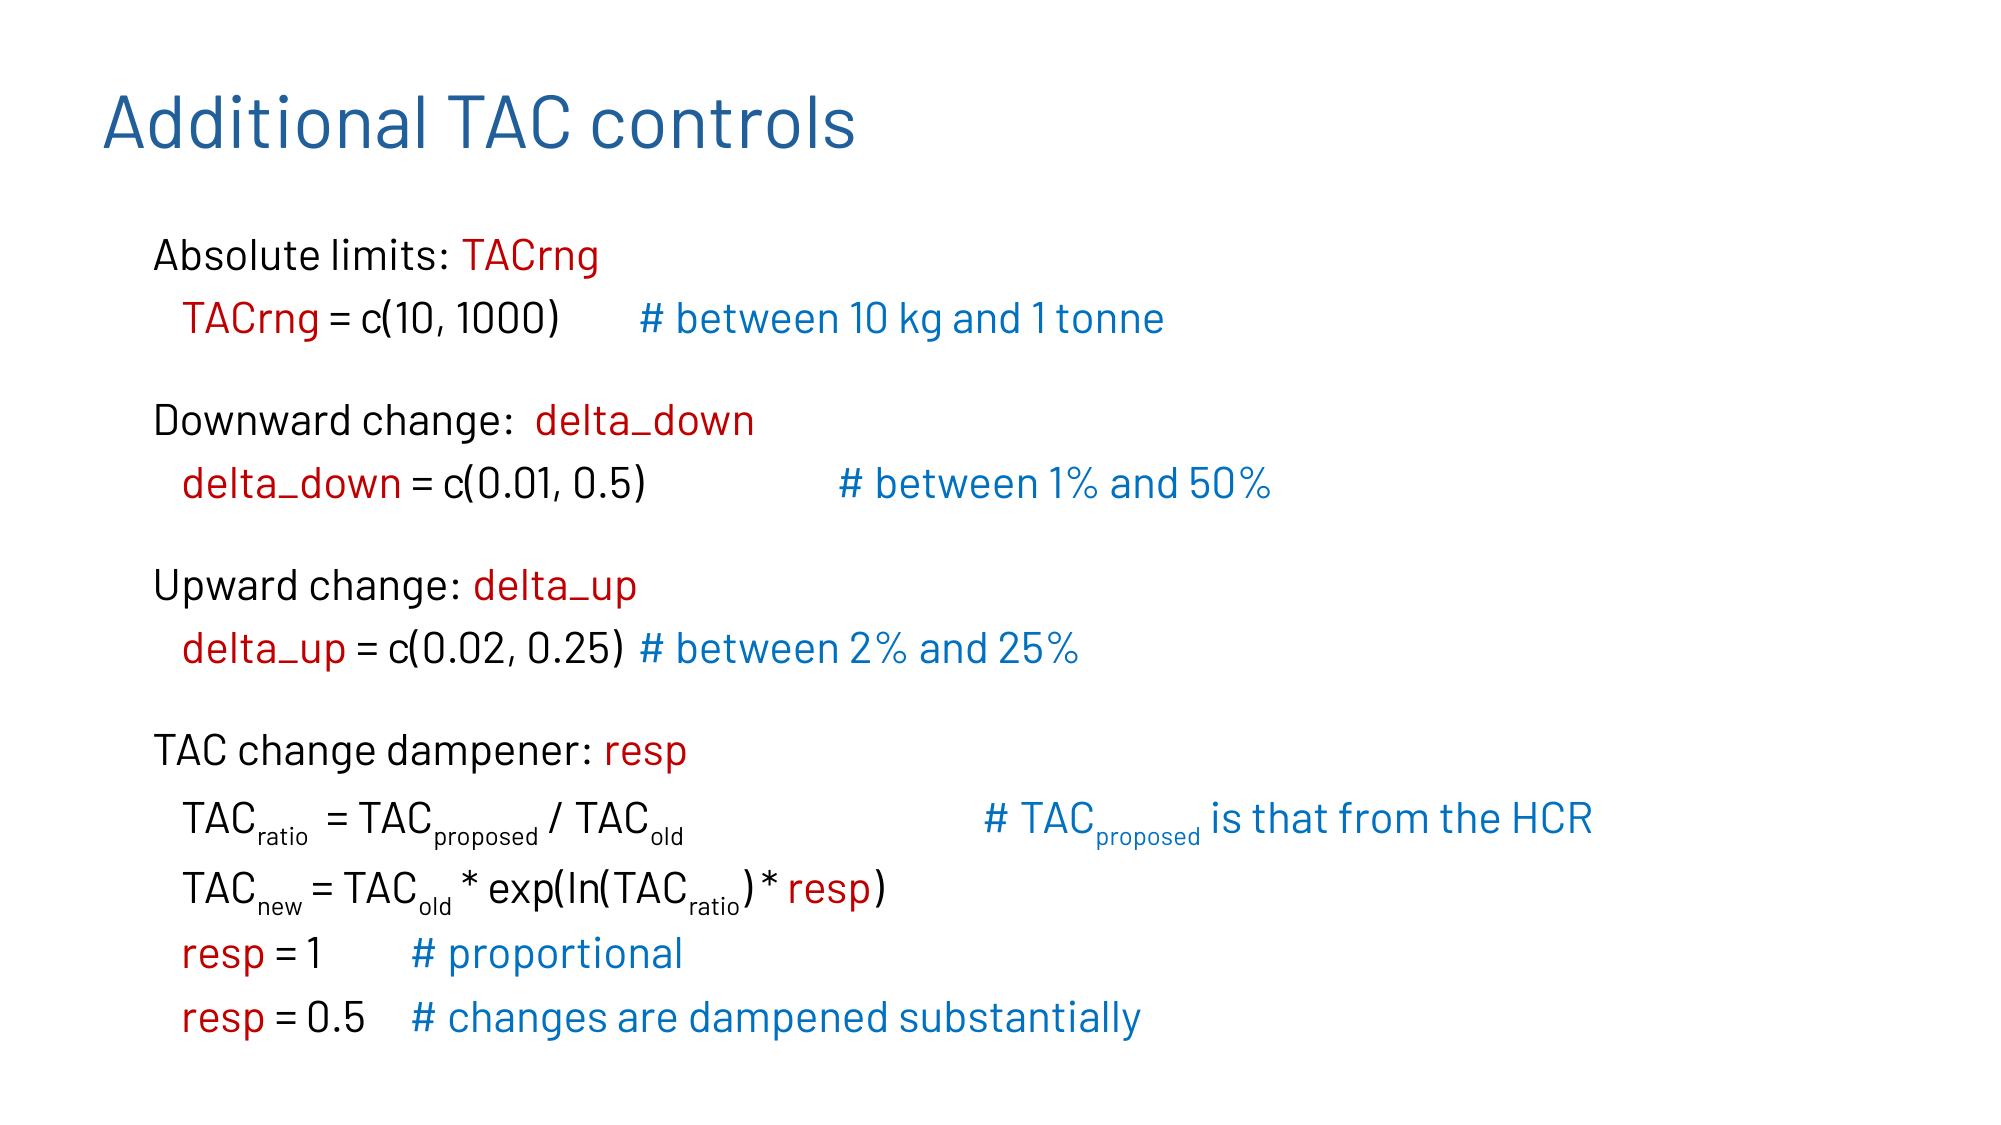

# Additional TAC controls
Absolute limits: TACrng
TACrng = c(10, 1000)  			# between 10 kg and 1 tonne
Downward change:  delta_down
delta_down = c(0.01, 0.5) 			# between 1% and 50%
Upward change: delta_up
delta_up = c(0.02, 0.25) 			# between 2% and 25%
TAC change dampener: resp
TACratio  = TACproposed / TACold                                  # TACproposed is that from the HCR
TACnew = TACold * exp(ln(TACratio) * resp)
resp = 1 					# proportional
resp = 0.5 					# changes are dampened substantially